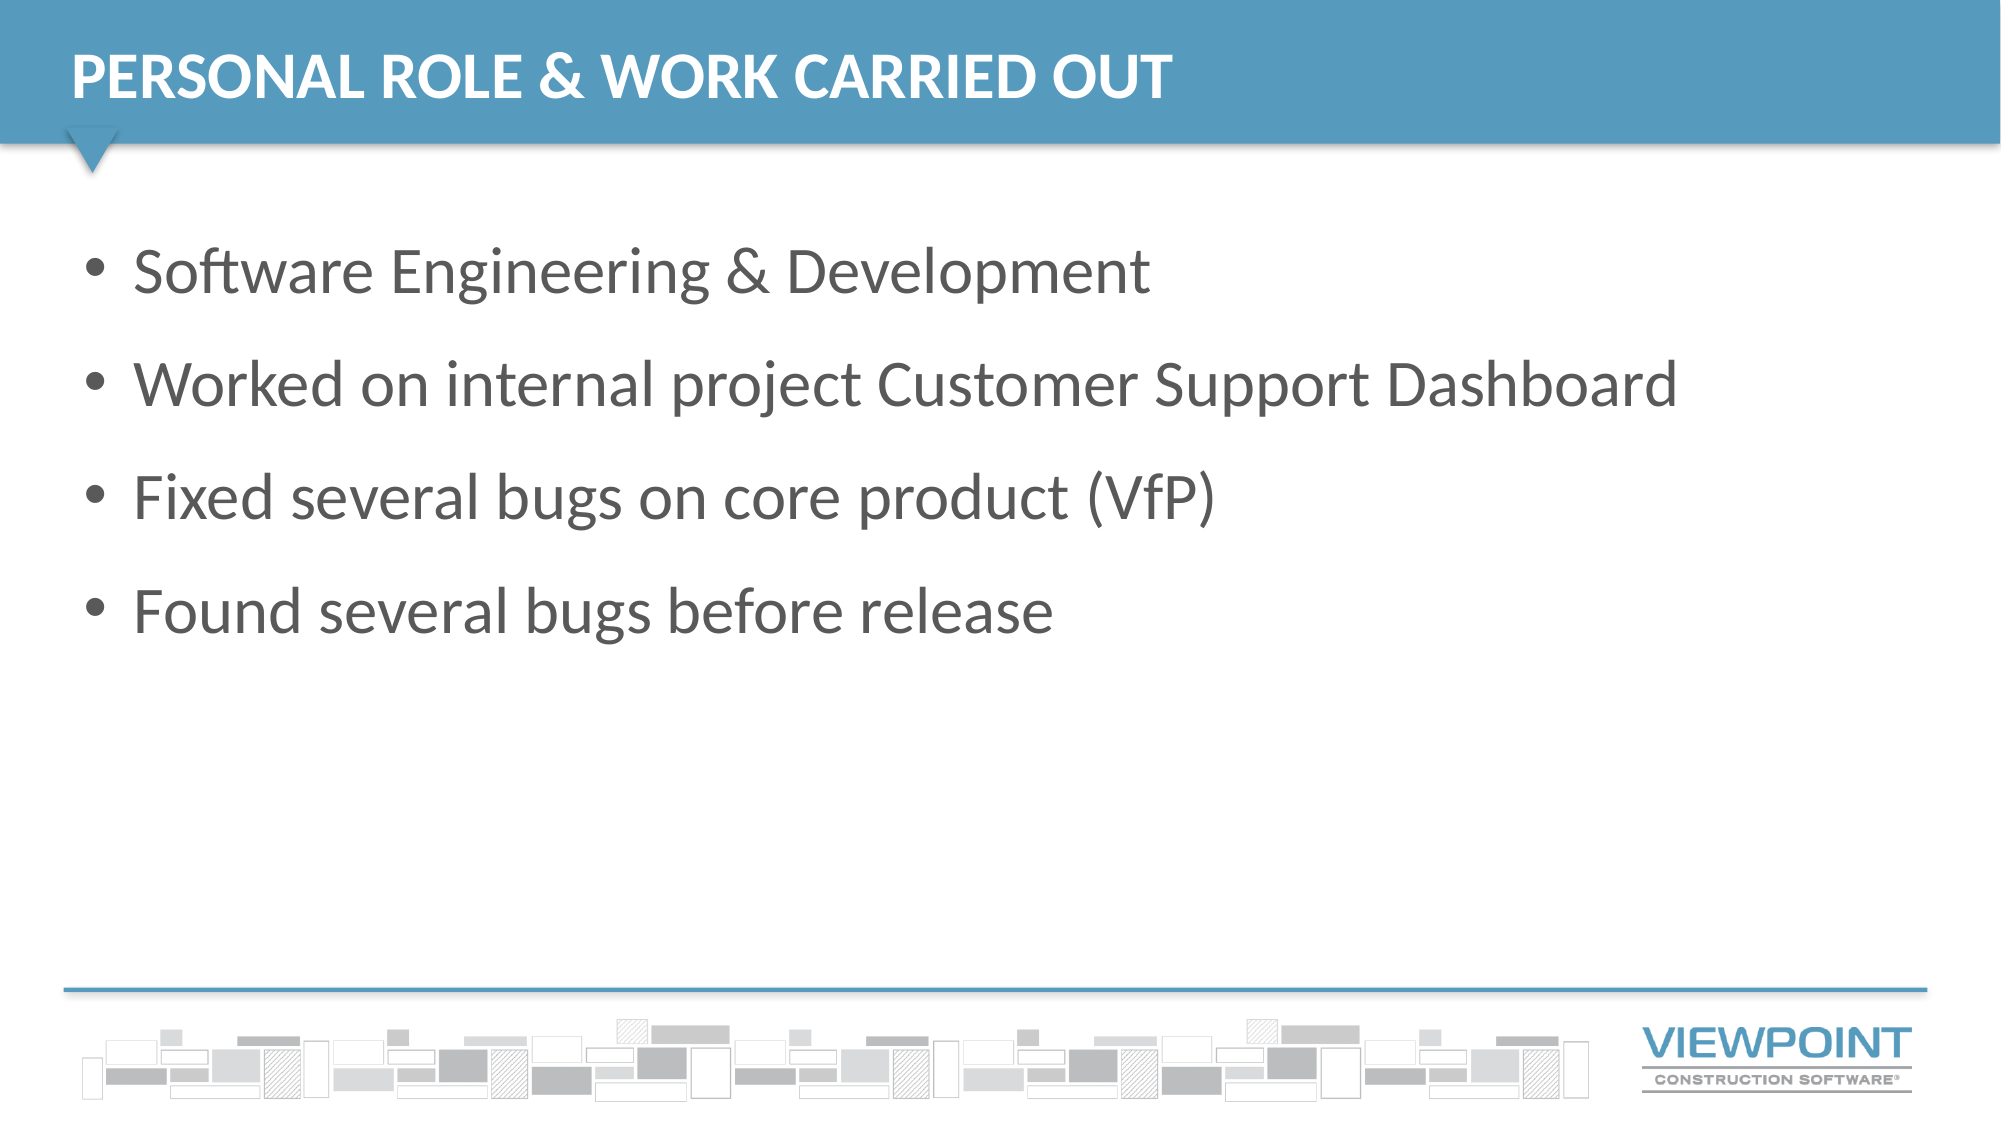

# Personal role & work carried out
Software Engineering & Development
Worked on internal project Customer Support Dashboard
Fixed several bugs on core product (VfP)
Found several bugs before release